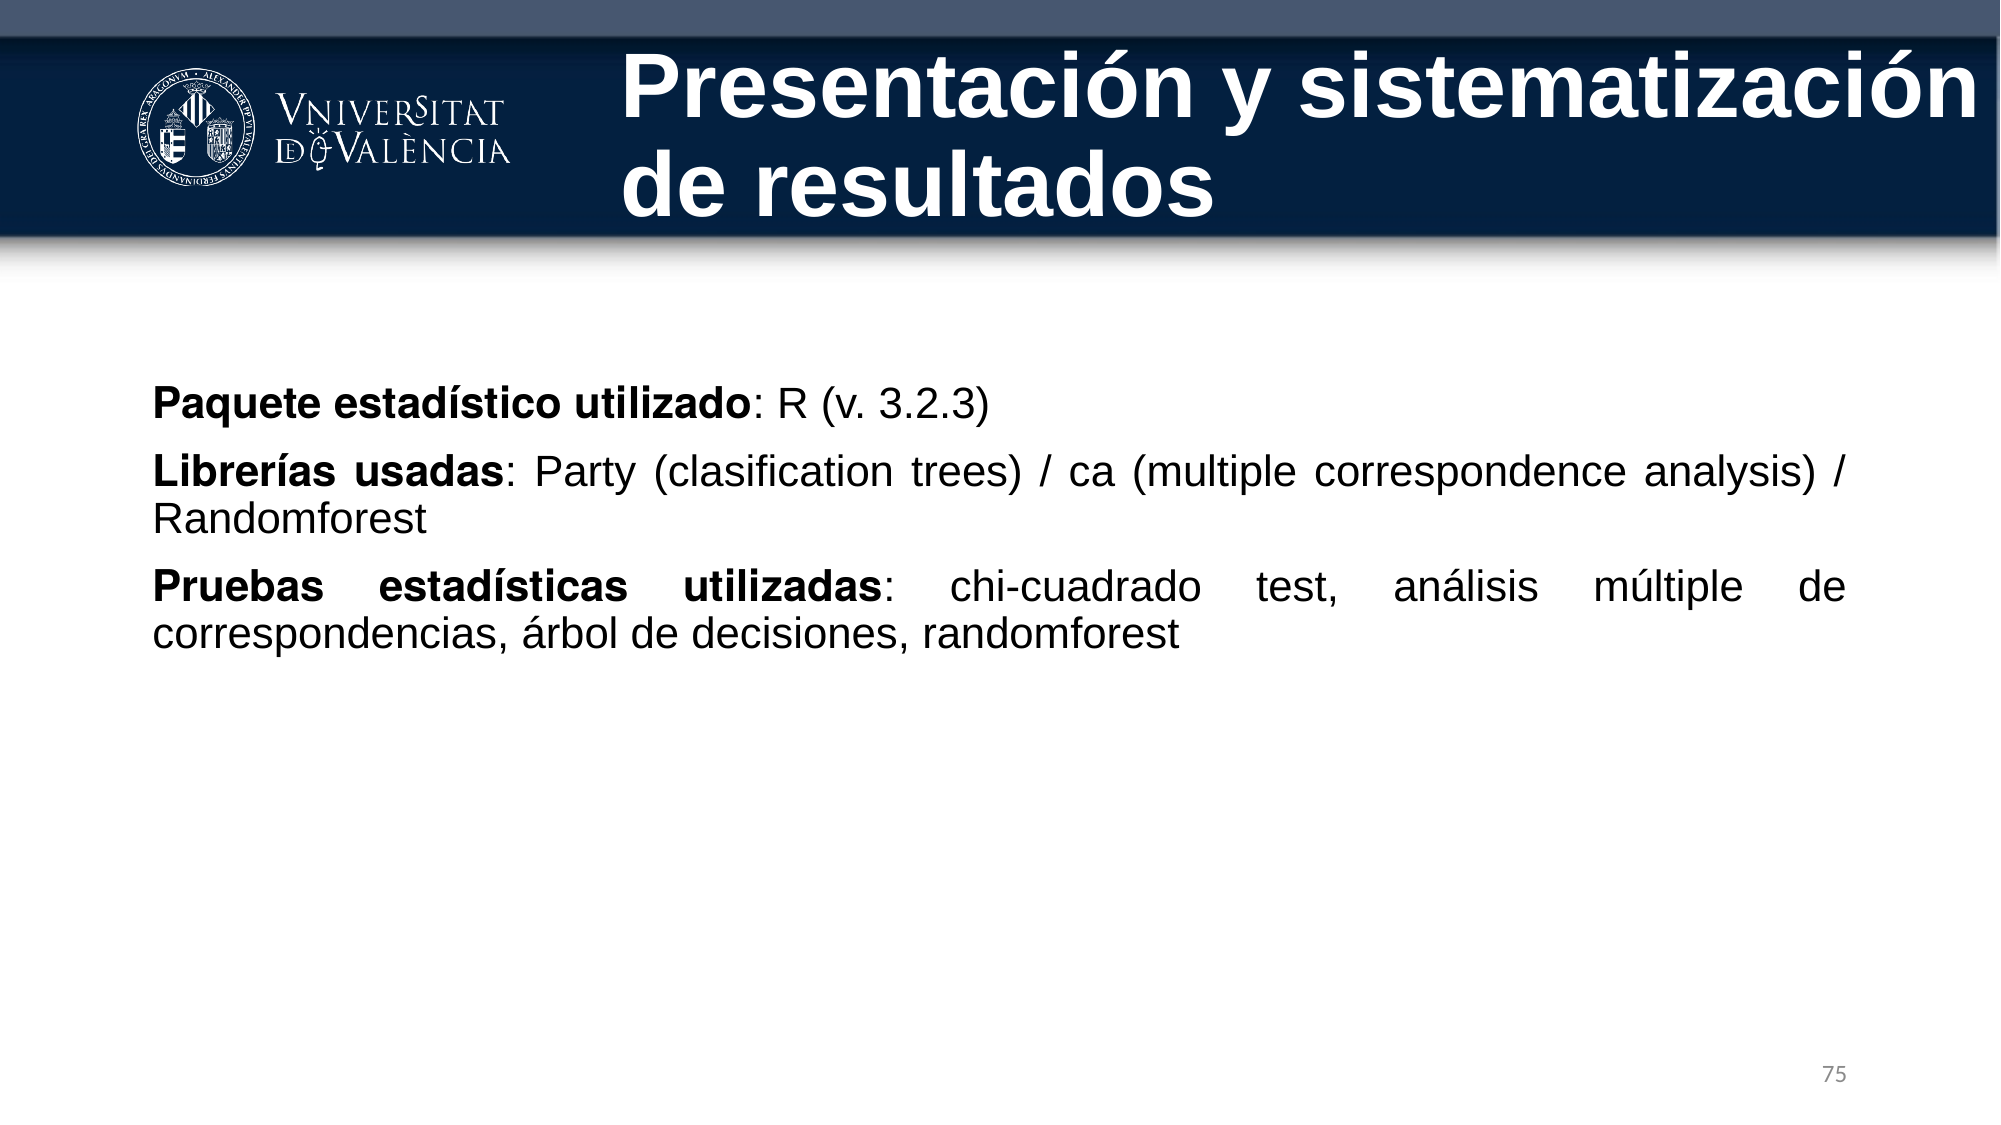

# Presentación y sistematización de resultados

Paquete estadístico utilizado: R (v. 3.2.3)
Librerías usadas: Party (clasification trees) / ca (multiple correspondence analysis) / Randomforest
Pruebas estadísticas utilizadas: chi-cuadrado test, análisis múltiple de correspondencias, árbol de decisiones, randomforest
75